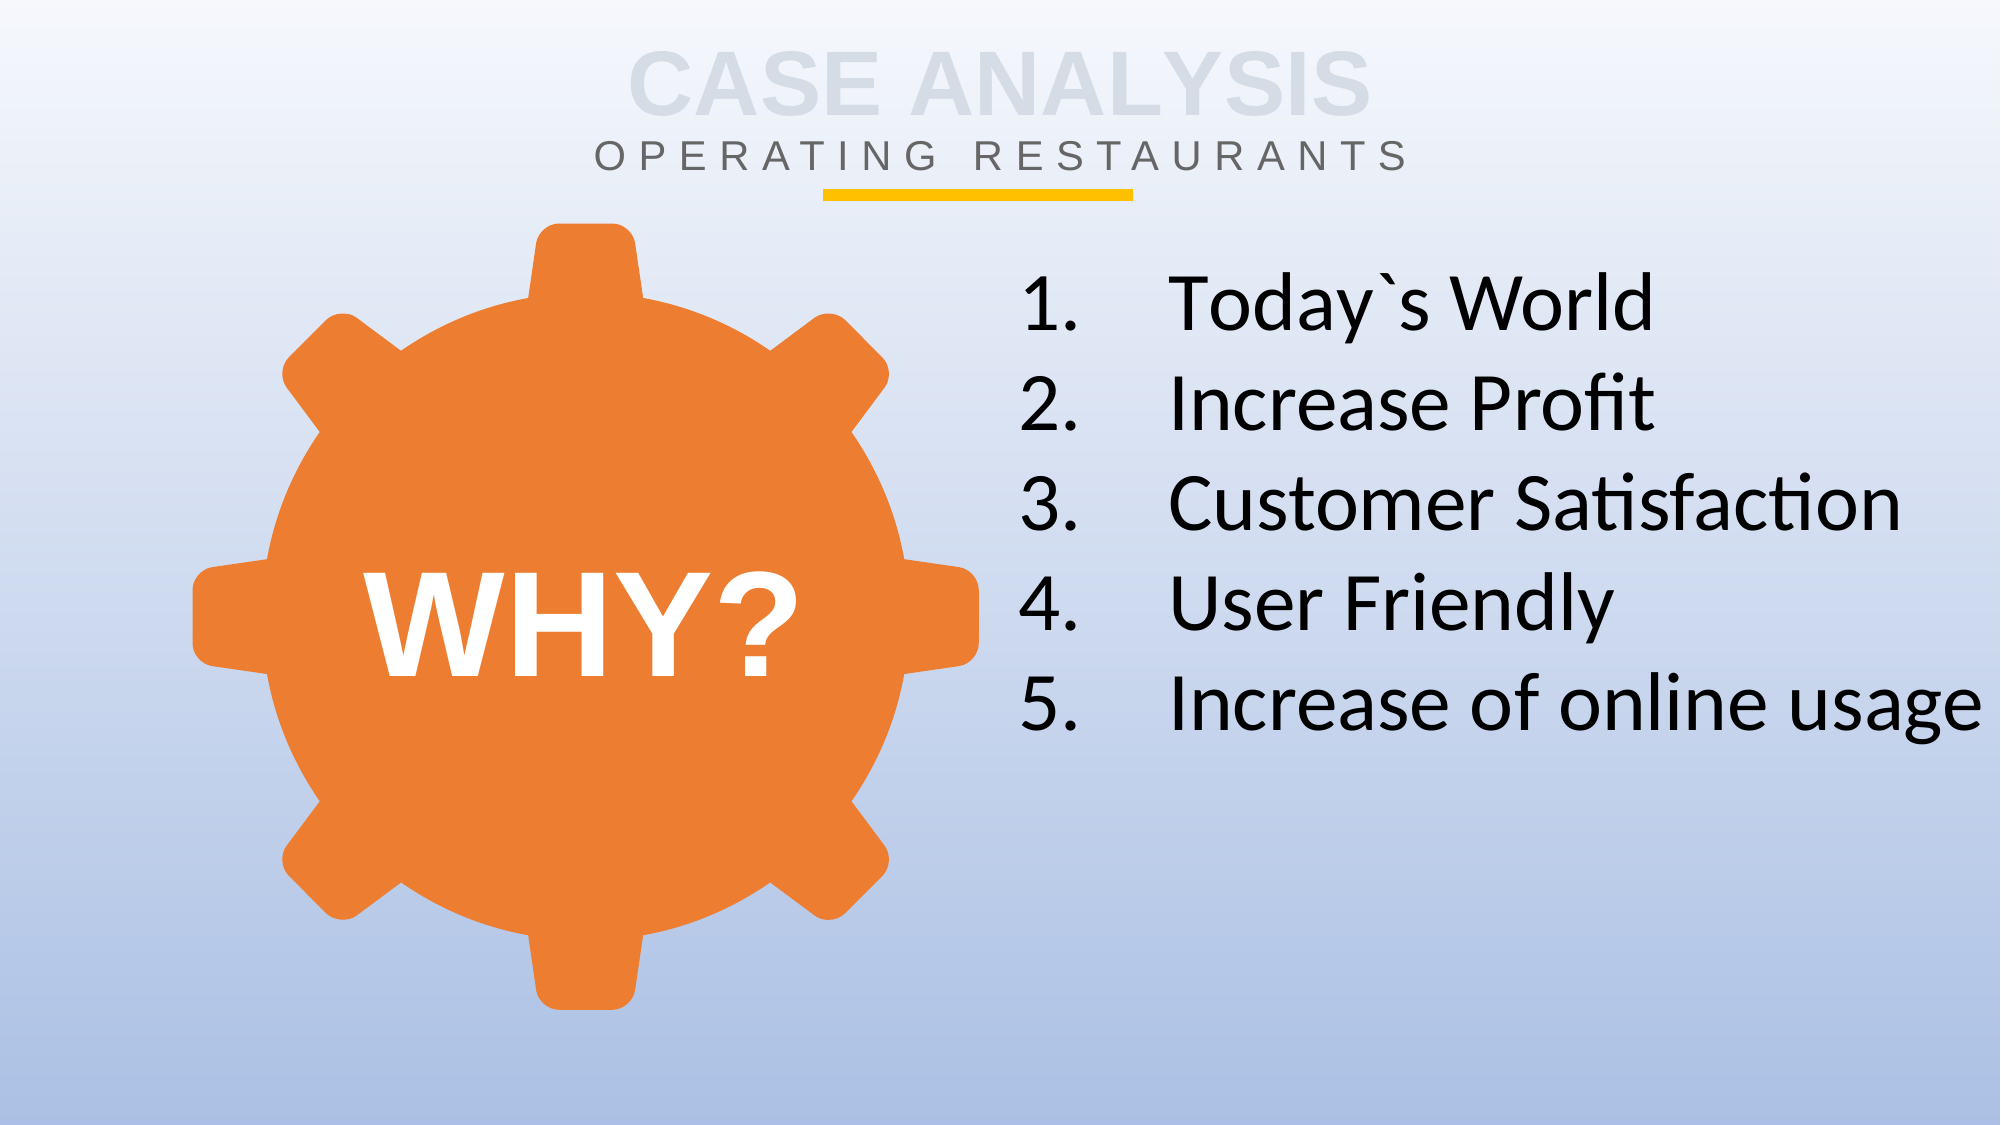

CASE ANALYSIS
OPERATING RESTAURANTS

WHY?
Today`s World
Increase Profit
Customer Satisfaction
User Friendly
Increase of online usage